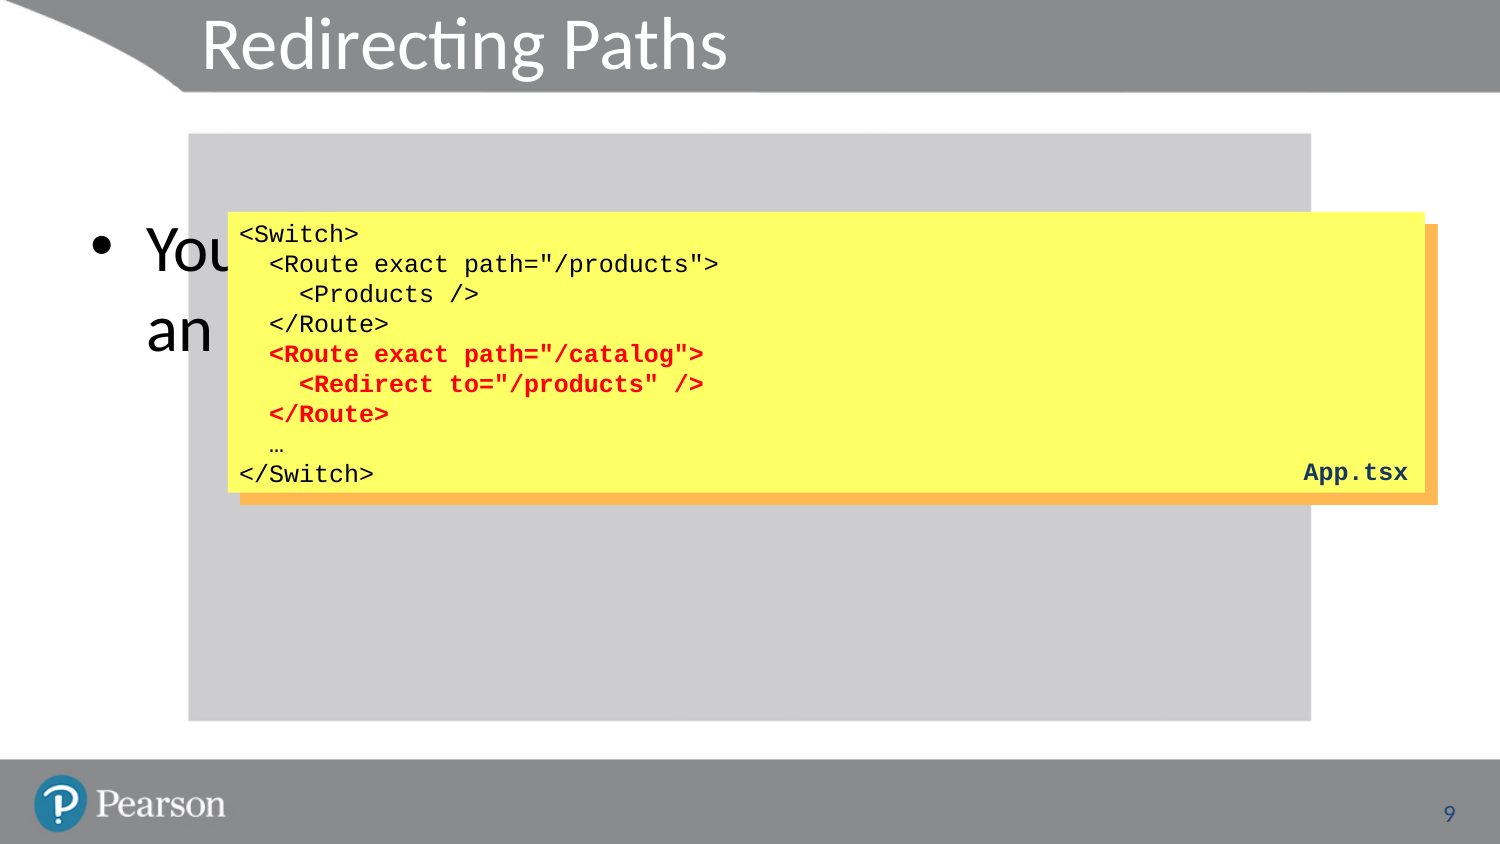

# Redirecting Paths
You can redirect paths to different paths - like an alias
<Switch>
  <Route exact path="/products">
    <Products />
  </Route>
  <Route exact path="/catalog">
    <Redirect to="/products" />
  </Route>
  …
</Switch>
App.tsx
9